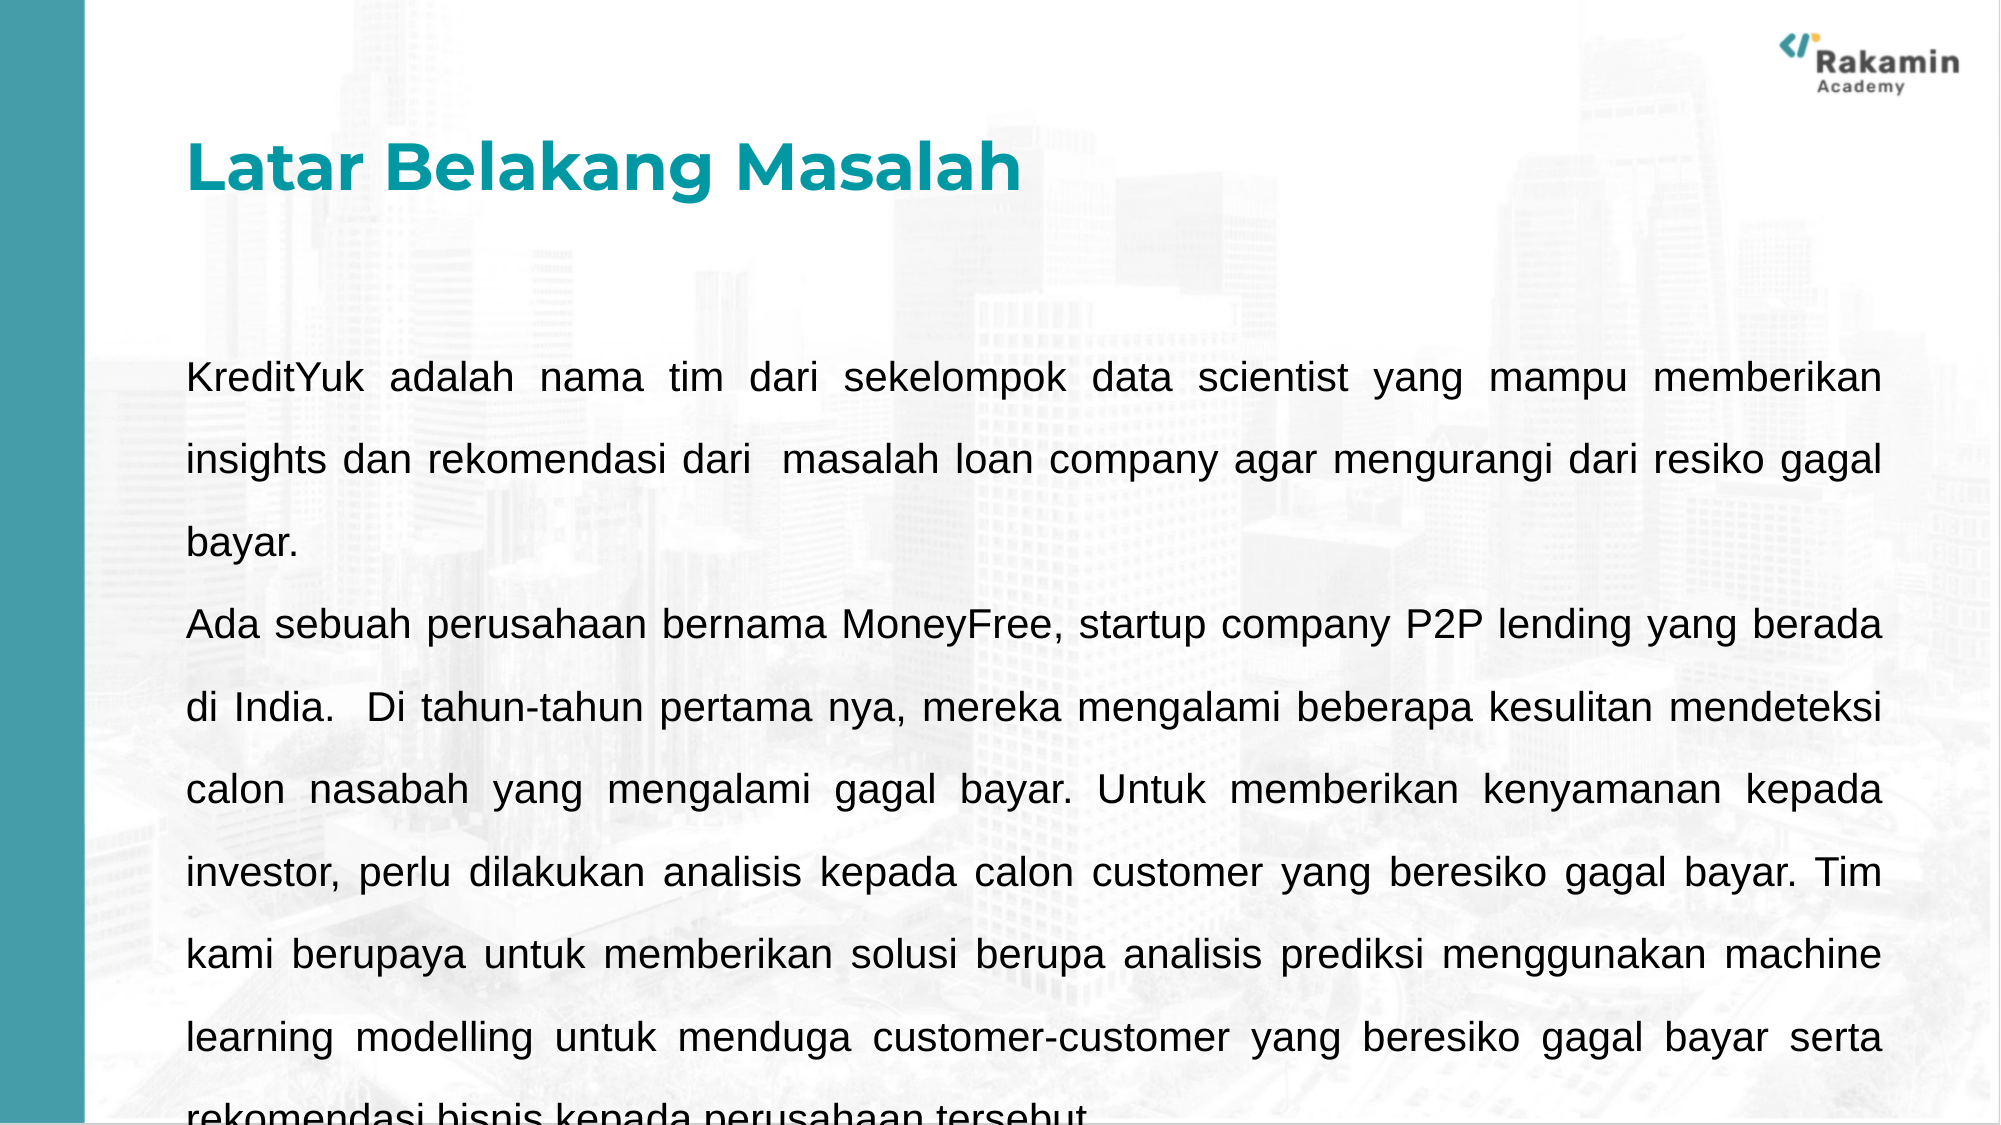

Latar Belakang Masalah
KreditYuk adalah nama tim dari sekelompok data scientist yang mampu memberikan insights dan rekomendasi dari  masalah loan company agar mengurangi dari resiko gagal bayar.
Ada sebuah perusahaan bernama MoneyFree, startup company P2P lending yang berada di India.  Di tahun-tahun pertama nya, mereka mengalami beberapa kesulitan mendeteksi calon nasabah yang mengalami gagal bayar. Untuk memberikan kenyamanan kepada investor, perlu dilakukan analisis kepada calon customer yang beresiko gagal bayar. Tim kami berupaya untuk memberikan solusi berupa analisis prediksi menggunakan machine learning modelling untuk menduga customer-customer yang beresiko gagal bayar serta rekomendasi bisnis kepada perusahaan tersebut.